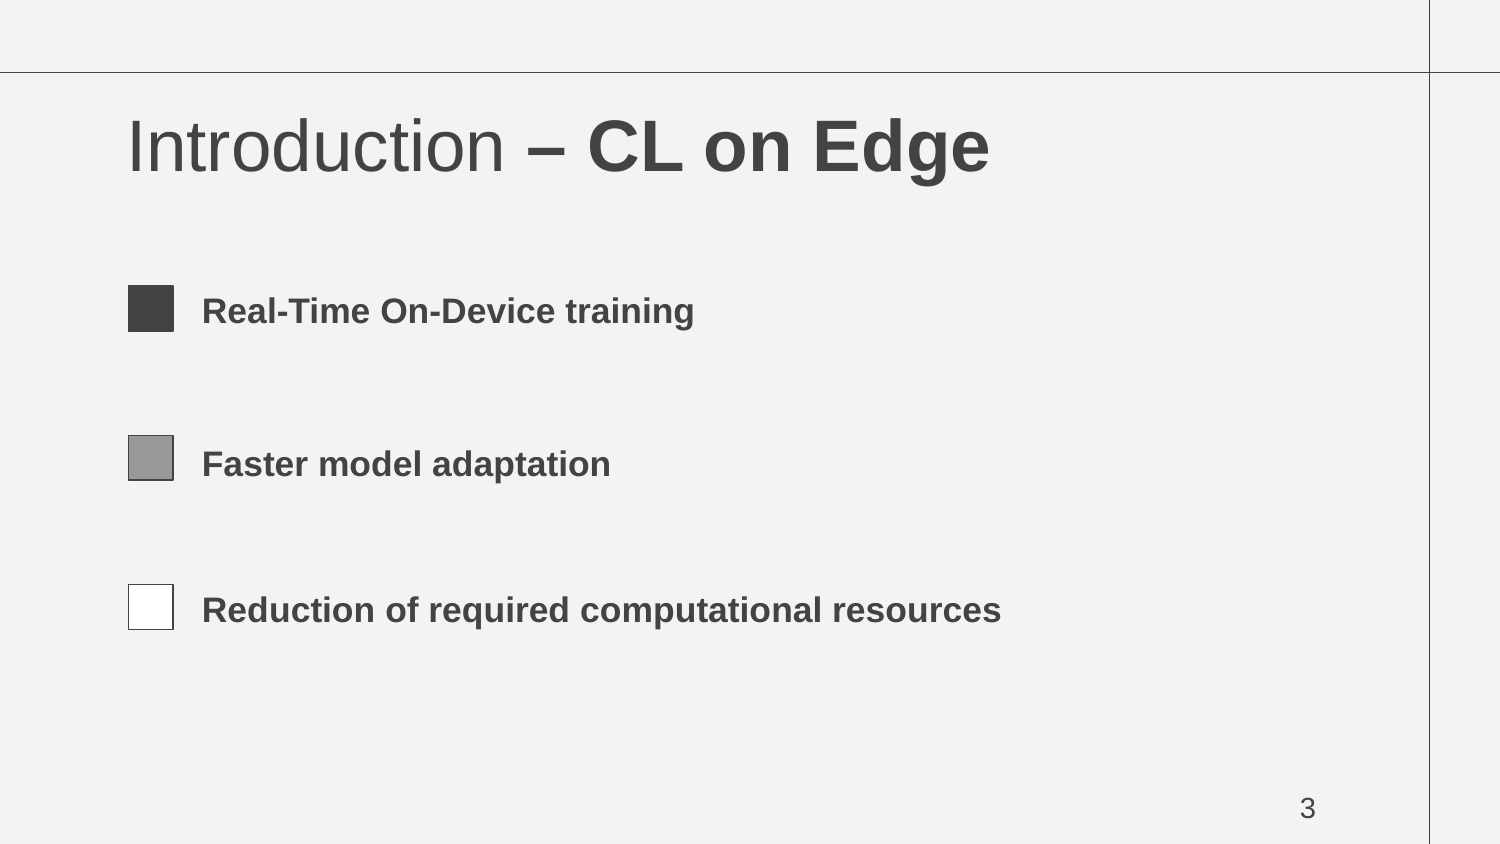

# Introduction – CL on Edge

Real-Time On-Device training

Faster model adaptation

Reduction of required computational resources
3